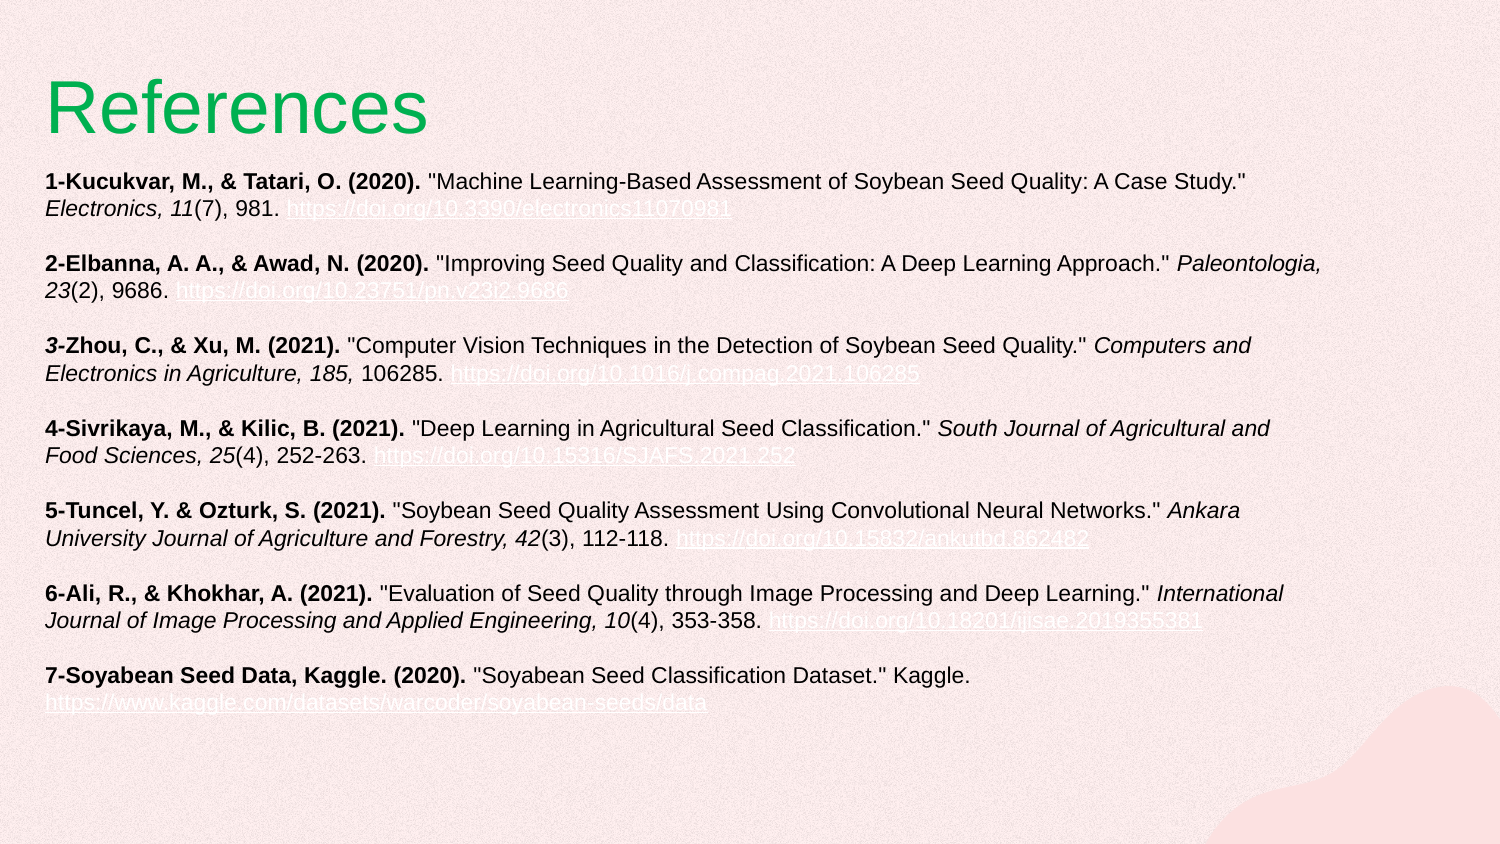

# References
1-Kucukvar, M., & Tatari, O. (2020). "Machine Learning-Based Assessment of Soybean Seed Quality: A Case Study." Electronics, 11(7), 981. https://doi.org/10.3390/electronics11070981

2-Elbanna, A. A., & Awad, N. (2020). "Improving Seed Quality and Classification: A Deep Learning Approach." Paleontologia, 23(2), 9686. https://doi.org/10.23751/pn.v23i2.9686

3-Zhou, C., & Xu, M. (2021). "Computer Vision Techniques in the Detection of Soybean Seed Quality." Computers and Electronics in Agriculture, 185, 106285. https://doi.org/10.1016/j.compag.2021.106285

4-Sivrikaya, M., & Kilic, B. (2021). "Deep Learning in Agricultural Seed Classification." South Journal of Agricultural and Food Sciences, 25(4), 252-263. https://doi.org/10.15316/SJAFS.2021.252

5-Tuncel, Y. & Ozturk, S. (2021). "Soybean Seed Quality Assessment Using Convolutional Neural Networks." Ankara University Journal of Agriculture and Forestry, 42(3), 112-118. https://doi.org/10.15832/ankutbd.862482

6-Ali, R., & Khokhar, A. (2021). "Evaluation of Seed Quality through Image Processing and Deep Learning." International Journal of Image Processing and Applied Engineering, 10(4), 353-358. https://doi.org/10.18201/ijisae.2019355381

7-Soyabean Seed Data, Kaggle. (2020). "Soyabean Seed Classification Dataset." Kaggle. https://www.kaggle.com/datasets/warcoder/soyabean-seeds/data